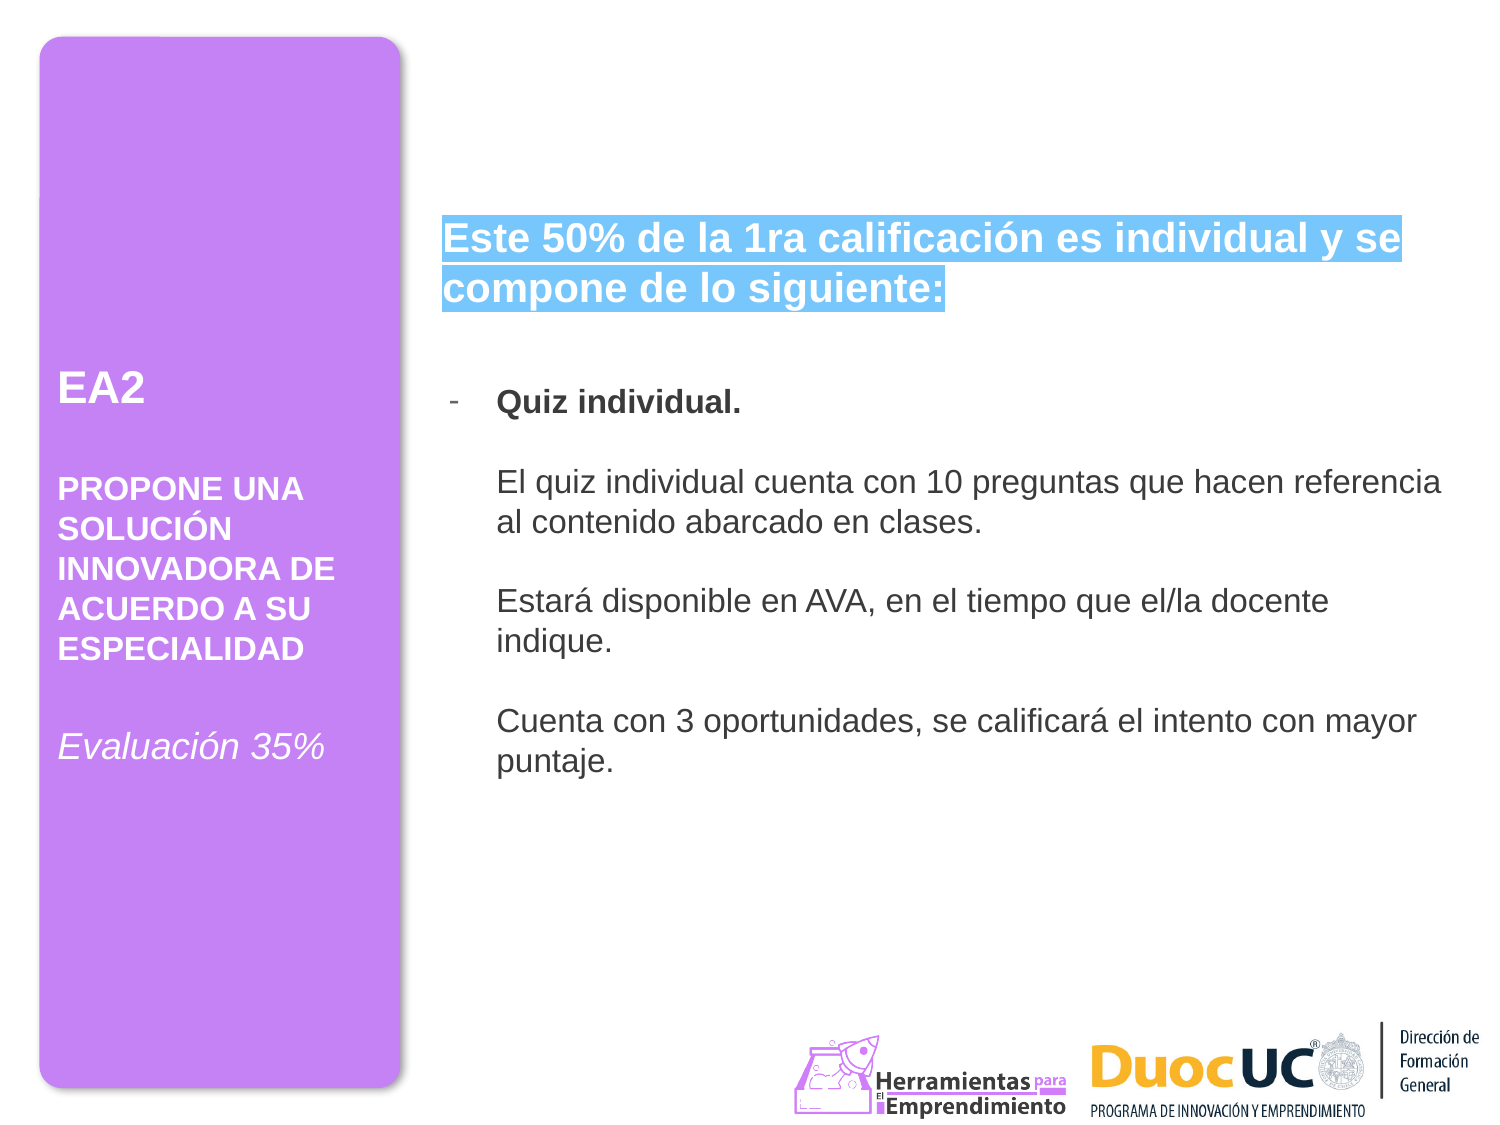

EA2

PROPONE UNA SOLUCIÓN INNOVADORA DE ACUERDO A SU ESPECIALIDAD

Evaluación 35%
Este 50% de la 1ra calificación es individual y se compone de lo siguiente:

Quiz individual.

El quiz individual cuenta con 10 preguntas que hacen referencia al contenido abarcado en clases.

Estará disponible en AVA, en el tiempo que el/la docente indique.

Cuenta con 3 oportunidades, se calificará el intento con mayor puntaje.